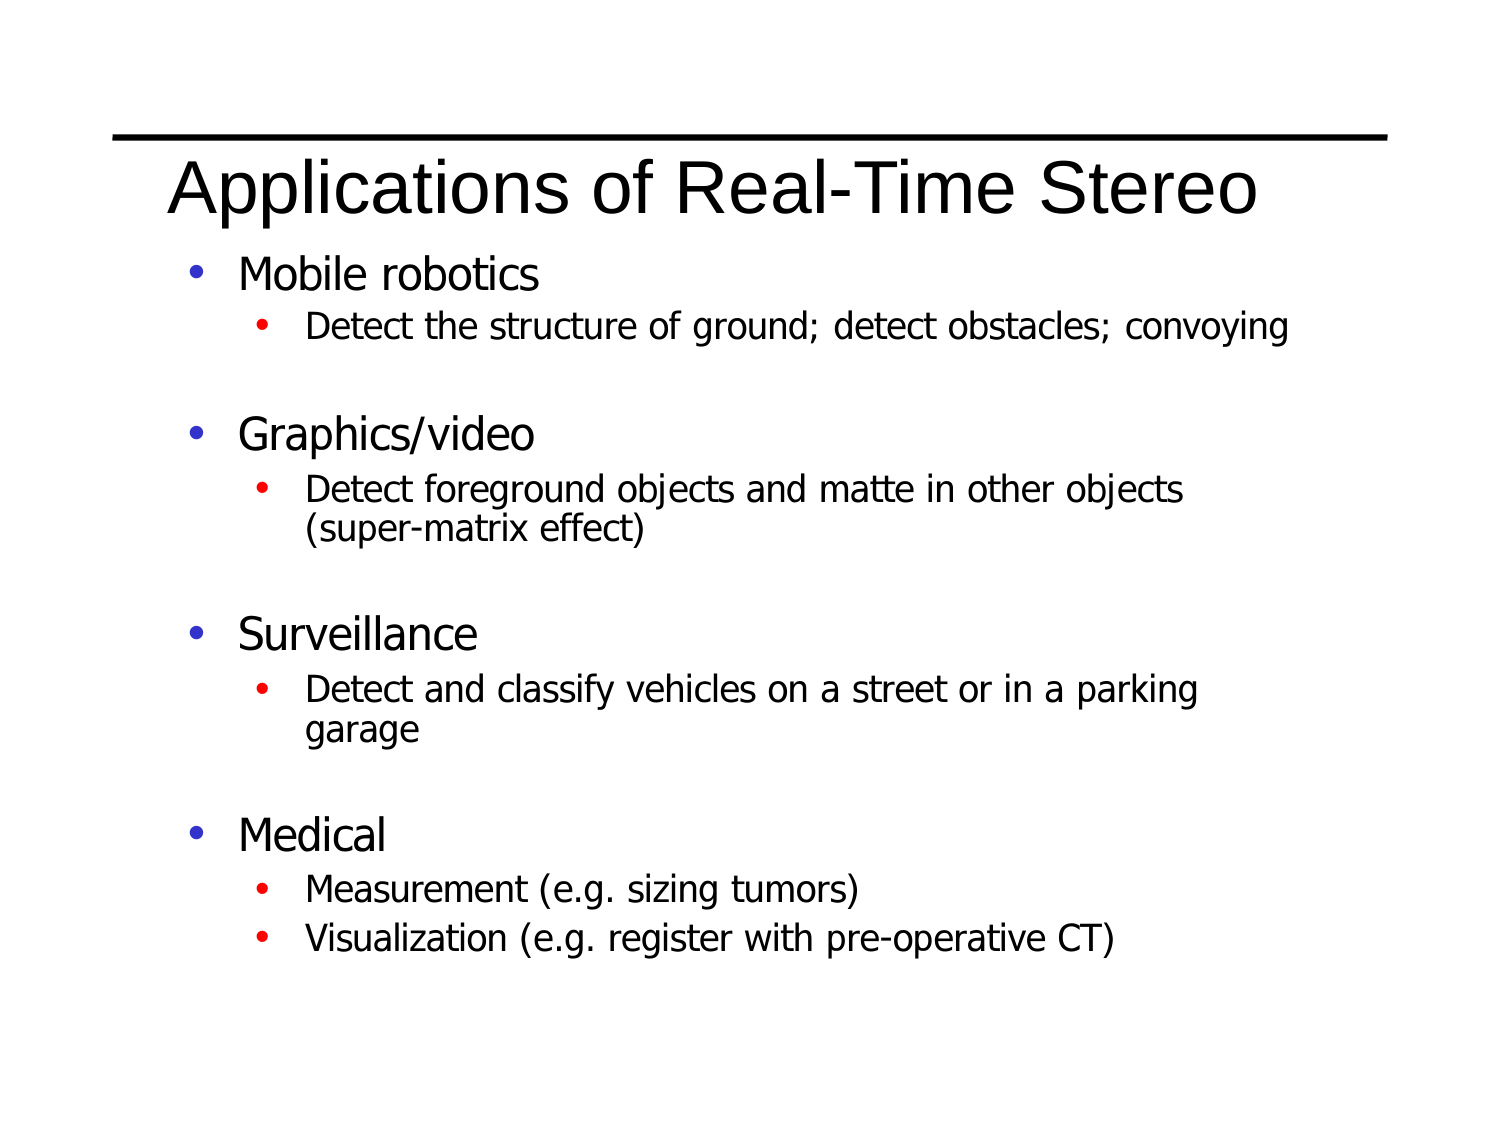

# Applications of Real-Time Stereo
Mobile robotics
Detect the structure of ground; detect obstacles; convoying

Graphics/video
Detect foreground objects and matte in other objects (super-matrix effect)

Surveillance
Detect and classify vehicles on a street or in a parking garage

Medical
Measurement (e.g. sizing tumors)
Visualization (e.g. register with pre-operative CT)